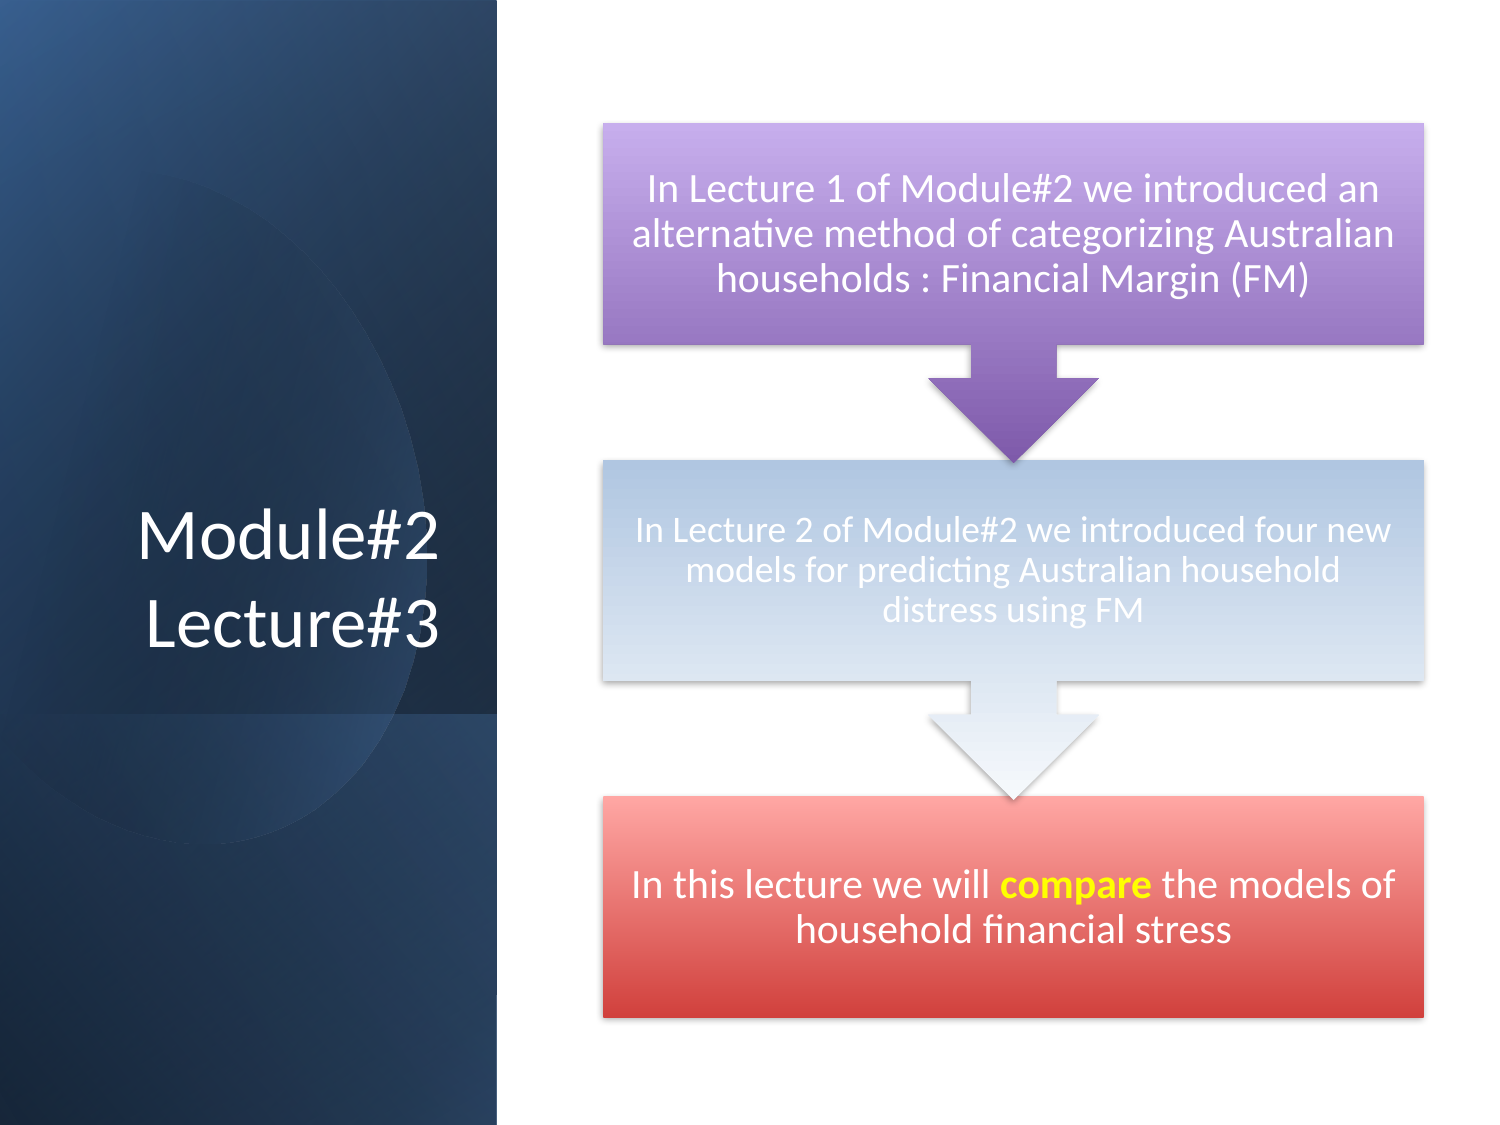

In this lecture we will compare the models of household financial stress
In Lecture 2 of Module#2 we introduced four new models for predicting Australian household distress using FM
In Lecture 1 of Module#2 we introduced an alternative method of categorizing Australian households : Financial Margin (FM)

# Module#2 Lecture#3